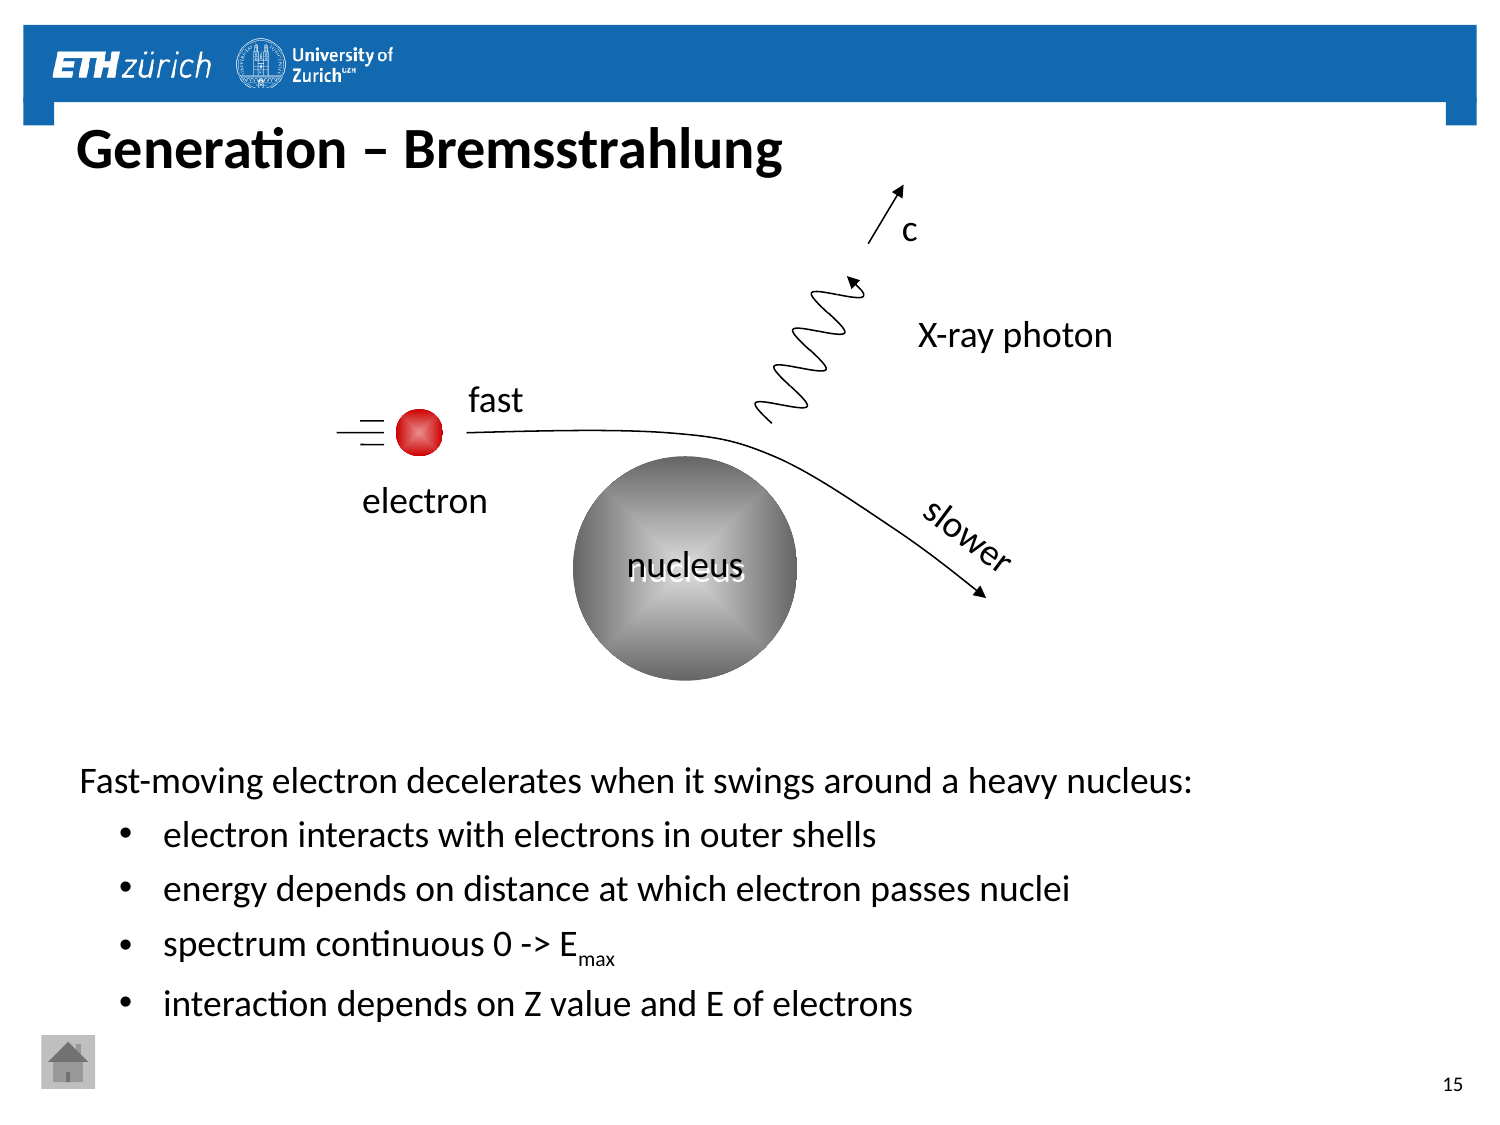

# Generation – Bremsstrahlung

c
X-ray photon

fast

electron
slower
nucleus
Fast-moving electron decelerates when it swings around a heavy nucleus:
 electron interacts with electrons in outer shells
 energy depends on distance at which electron passes nuclei
 spectrum continuous 0 -> Emax
 interaction depends on Z value and E of electrons

15